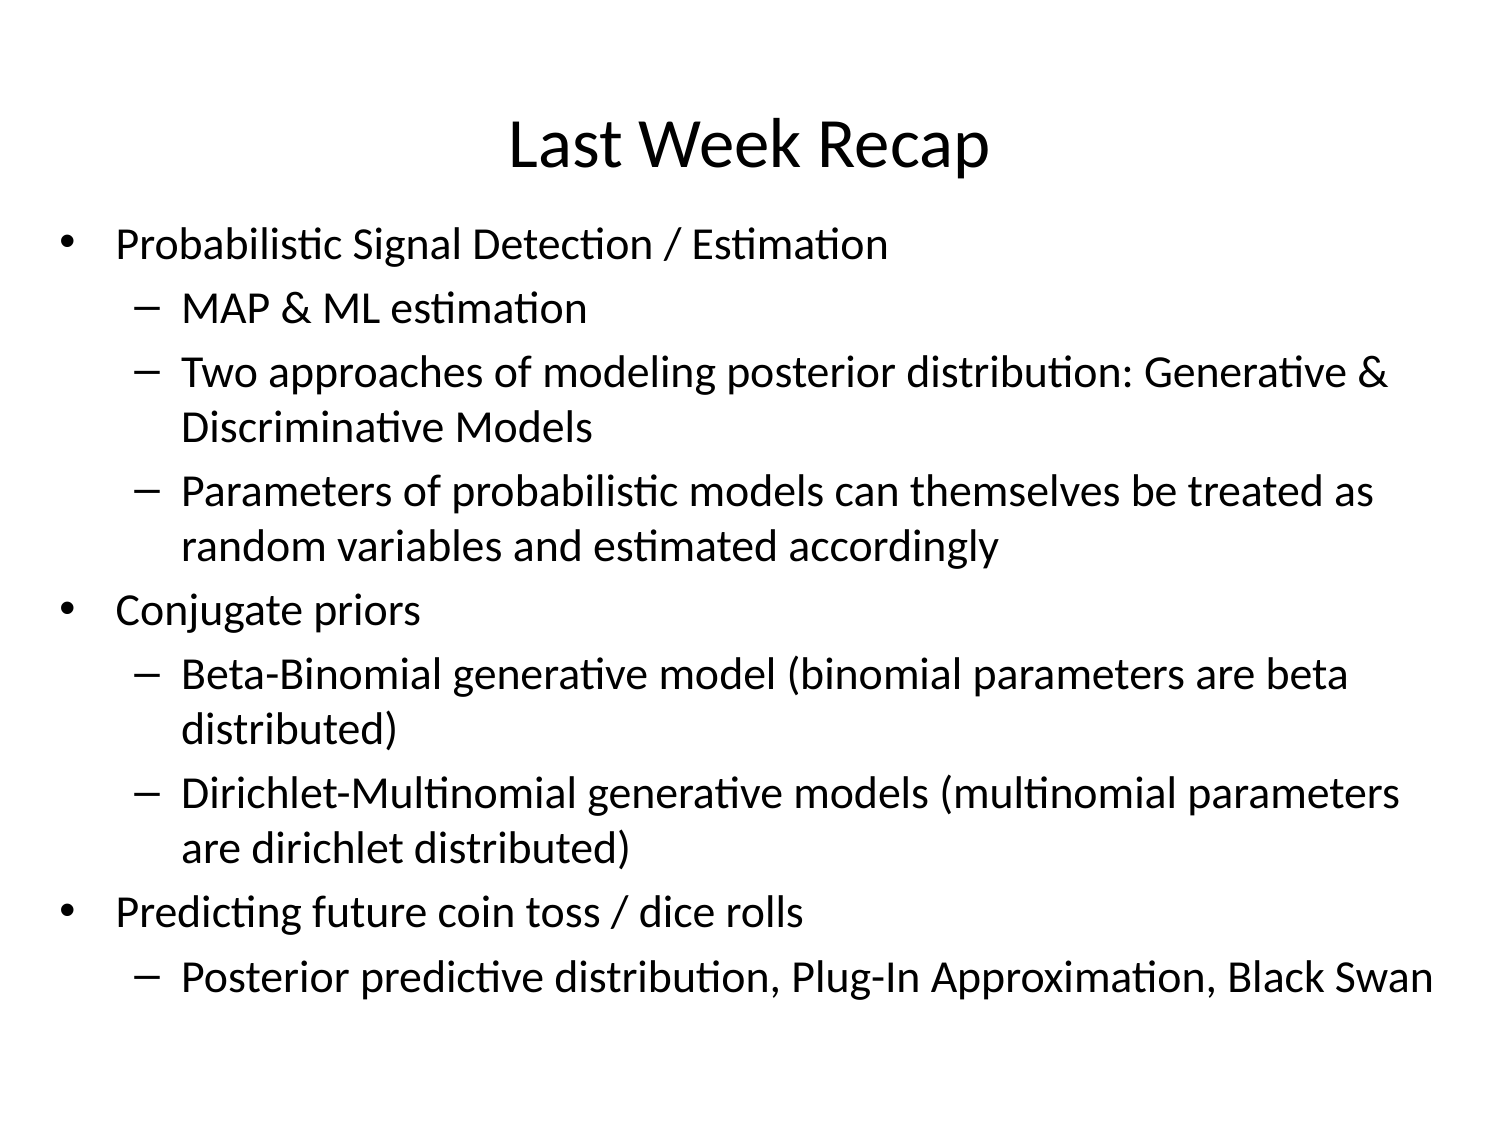

# Last Week Recap
Probabilistic Signal Detection / Estimation
MAP & ML estimation
Two approaches of modeling posterior distribution: Generative & Discriminative Models
Parameters of probabilistic models can themselves be treated as random variables and estimated accordingly
Conjugate priors
Beta-Binomial generative model (binomial parameters are beta distributed)
Dirichlet-Multinomial generative models (multinomial parameters are dirichlet distributed)
Predicting future coin toss / dice rolls
Posterior predictive distribution, Plug-In Approximation, Black Swan